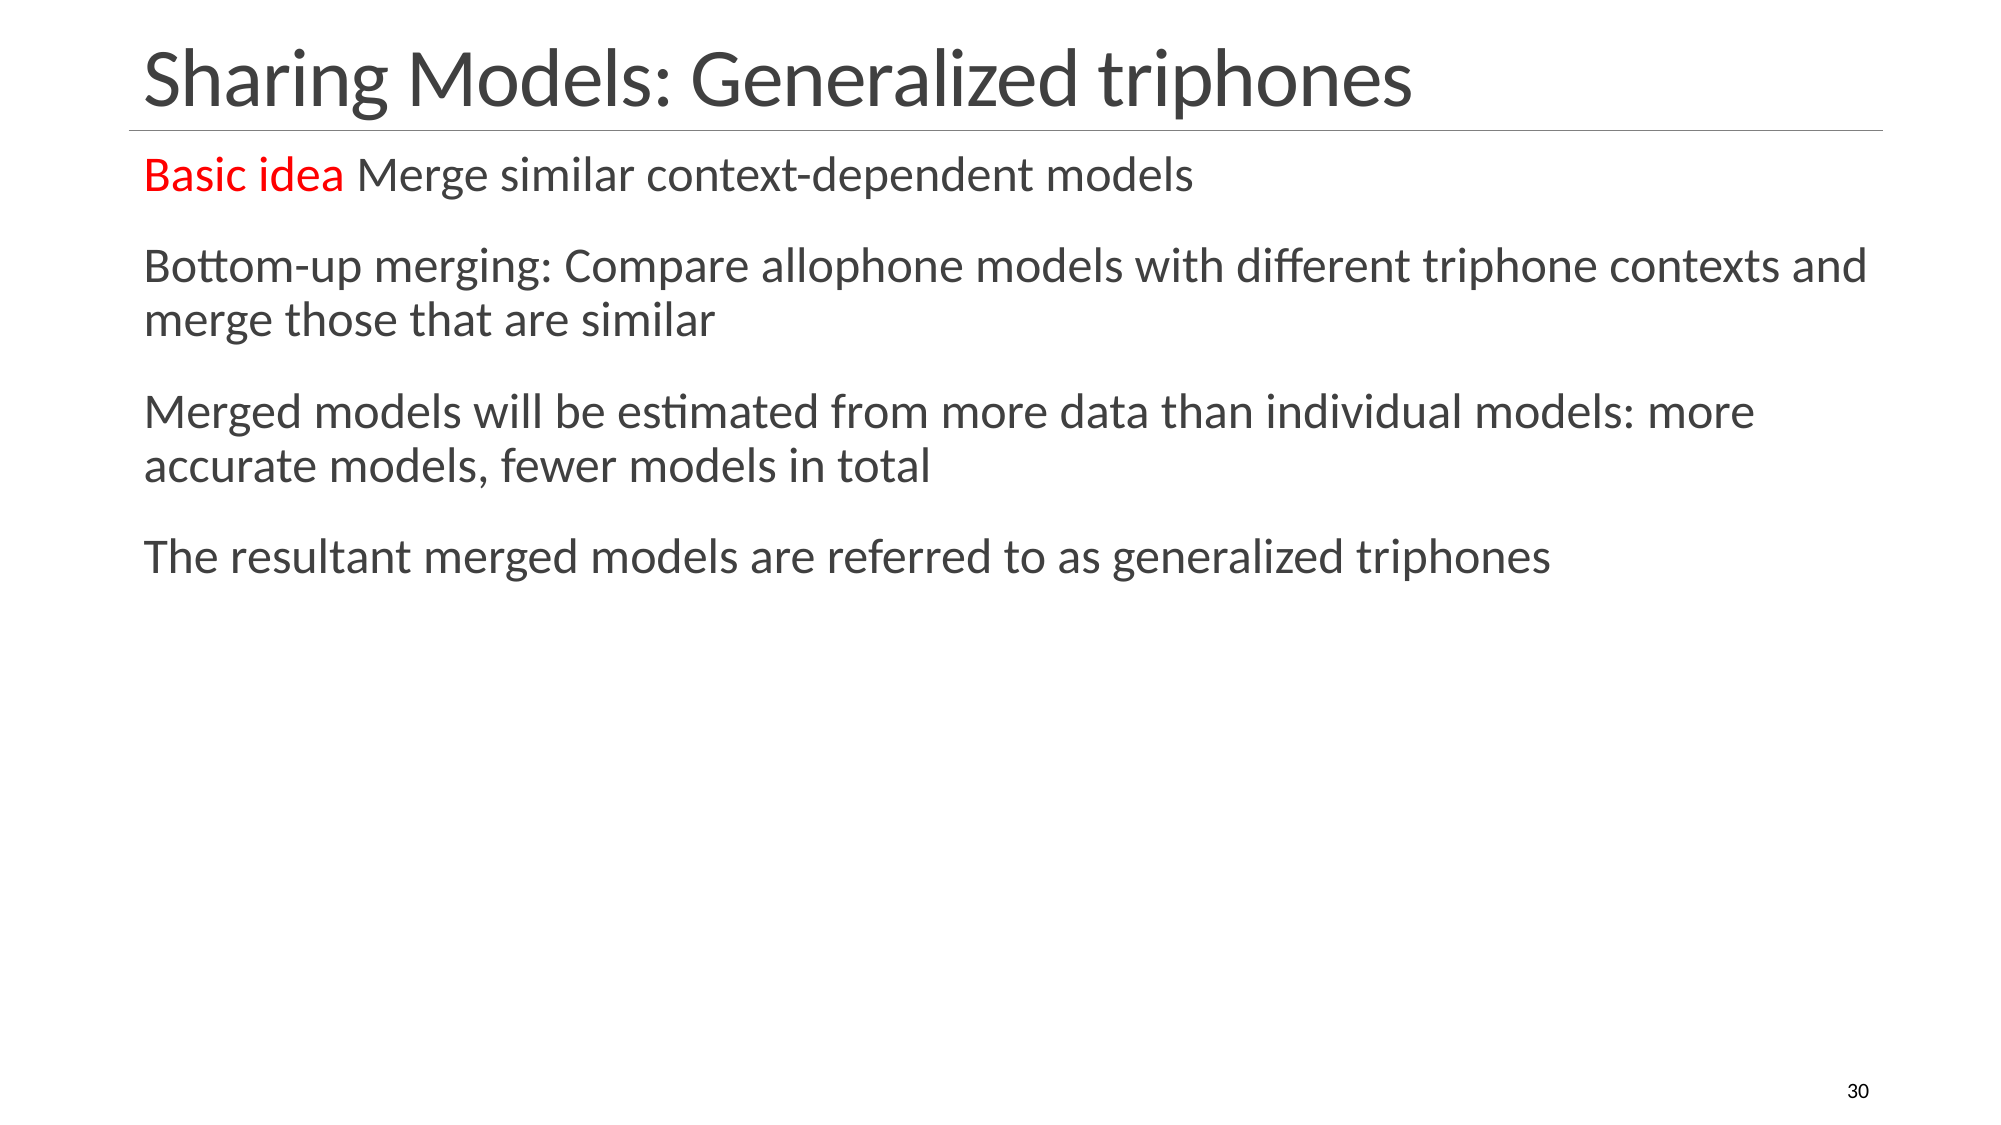

# Sharing Models: Generalized triphones
Basic idea Merge similar context-dependent models
Bottom-up merging: Compare allophone models with different triphone contexts and merge those that are similar
Merged models will be estimated from more data than individual models: more accurate models, fewer models in total
The resultant merged models are referred to as generalized triphones
30